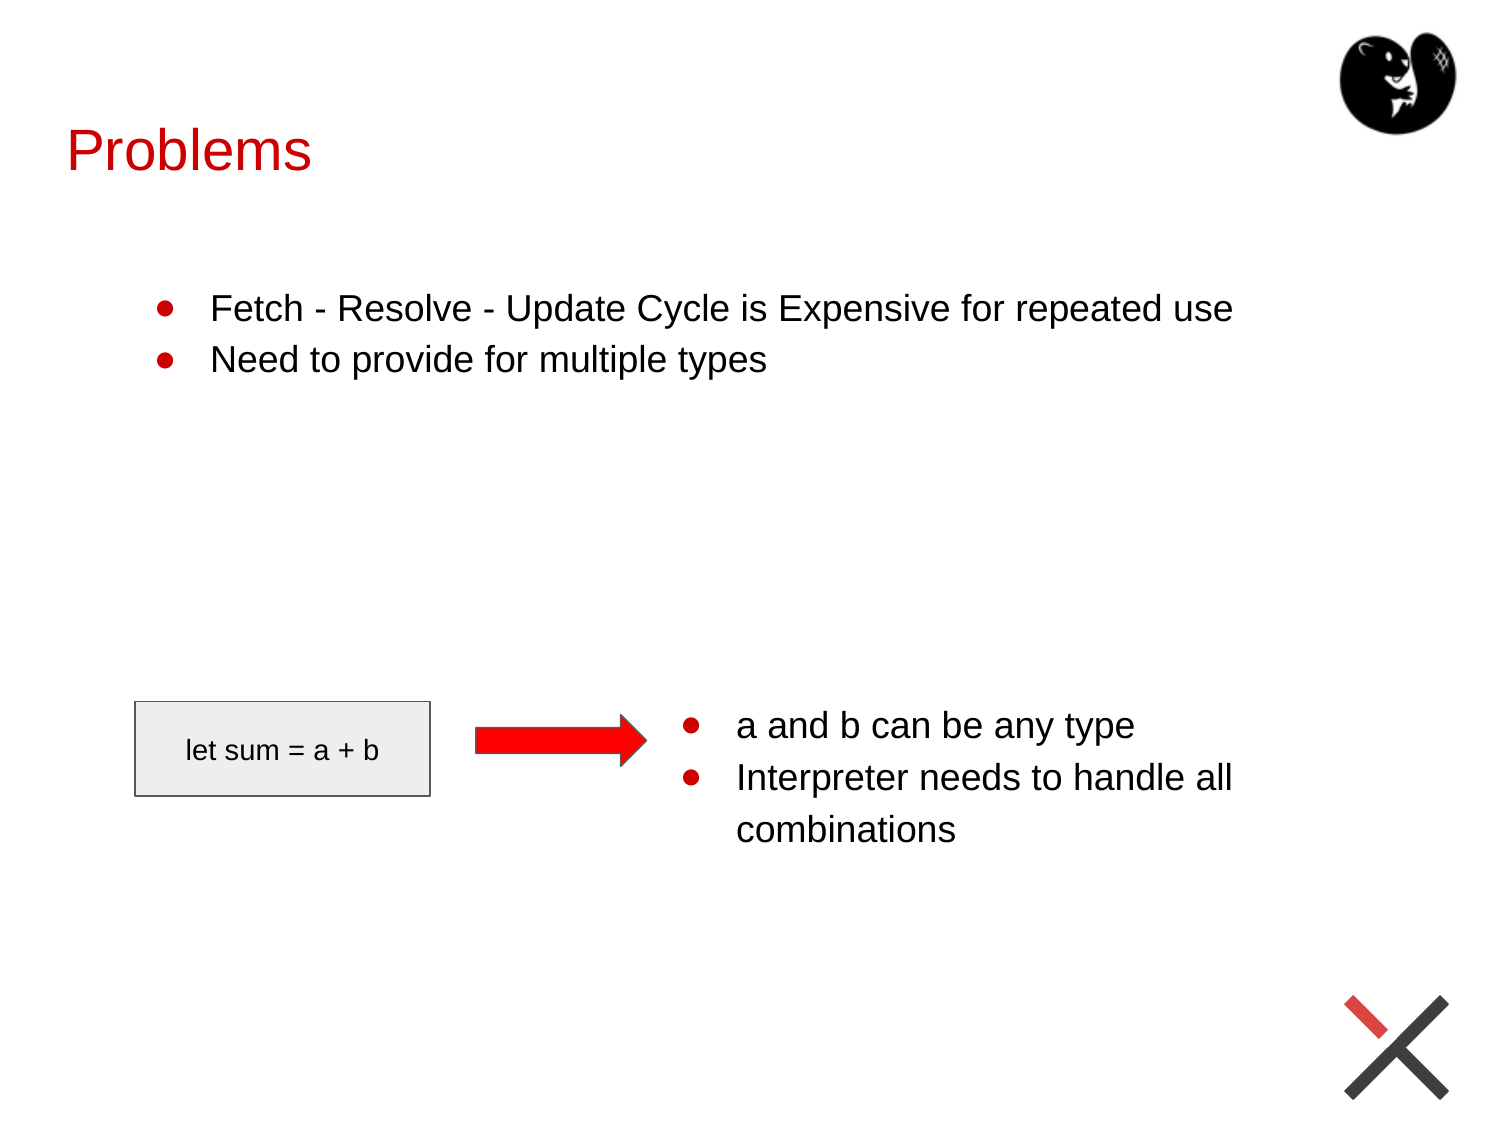

# Problems
Fetch - Resolve - Update Cycle is Expensive for repeated use
Need to provide for multiple types

a and b can be any type
Interpreter needs to handle all combinations
let sum = a + b